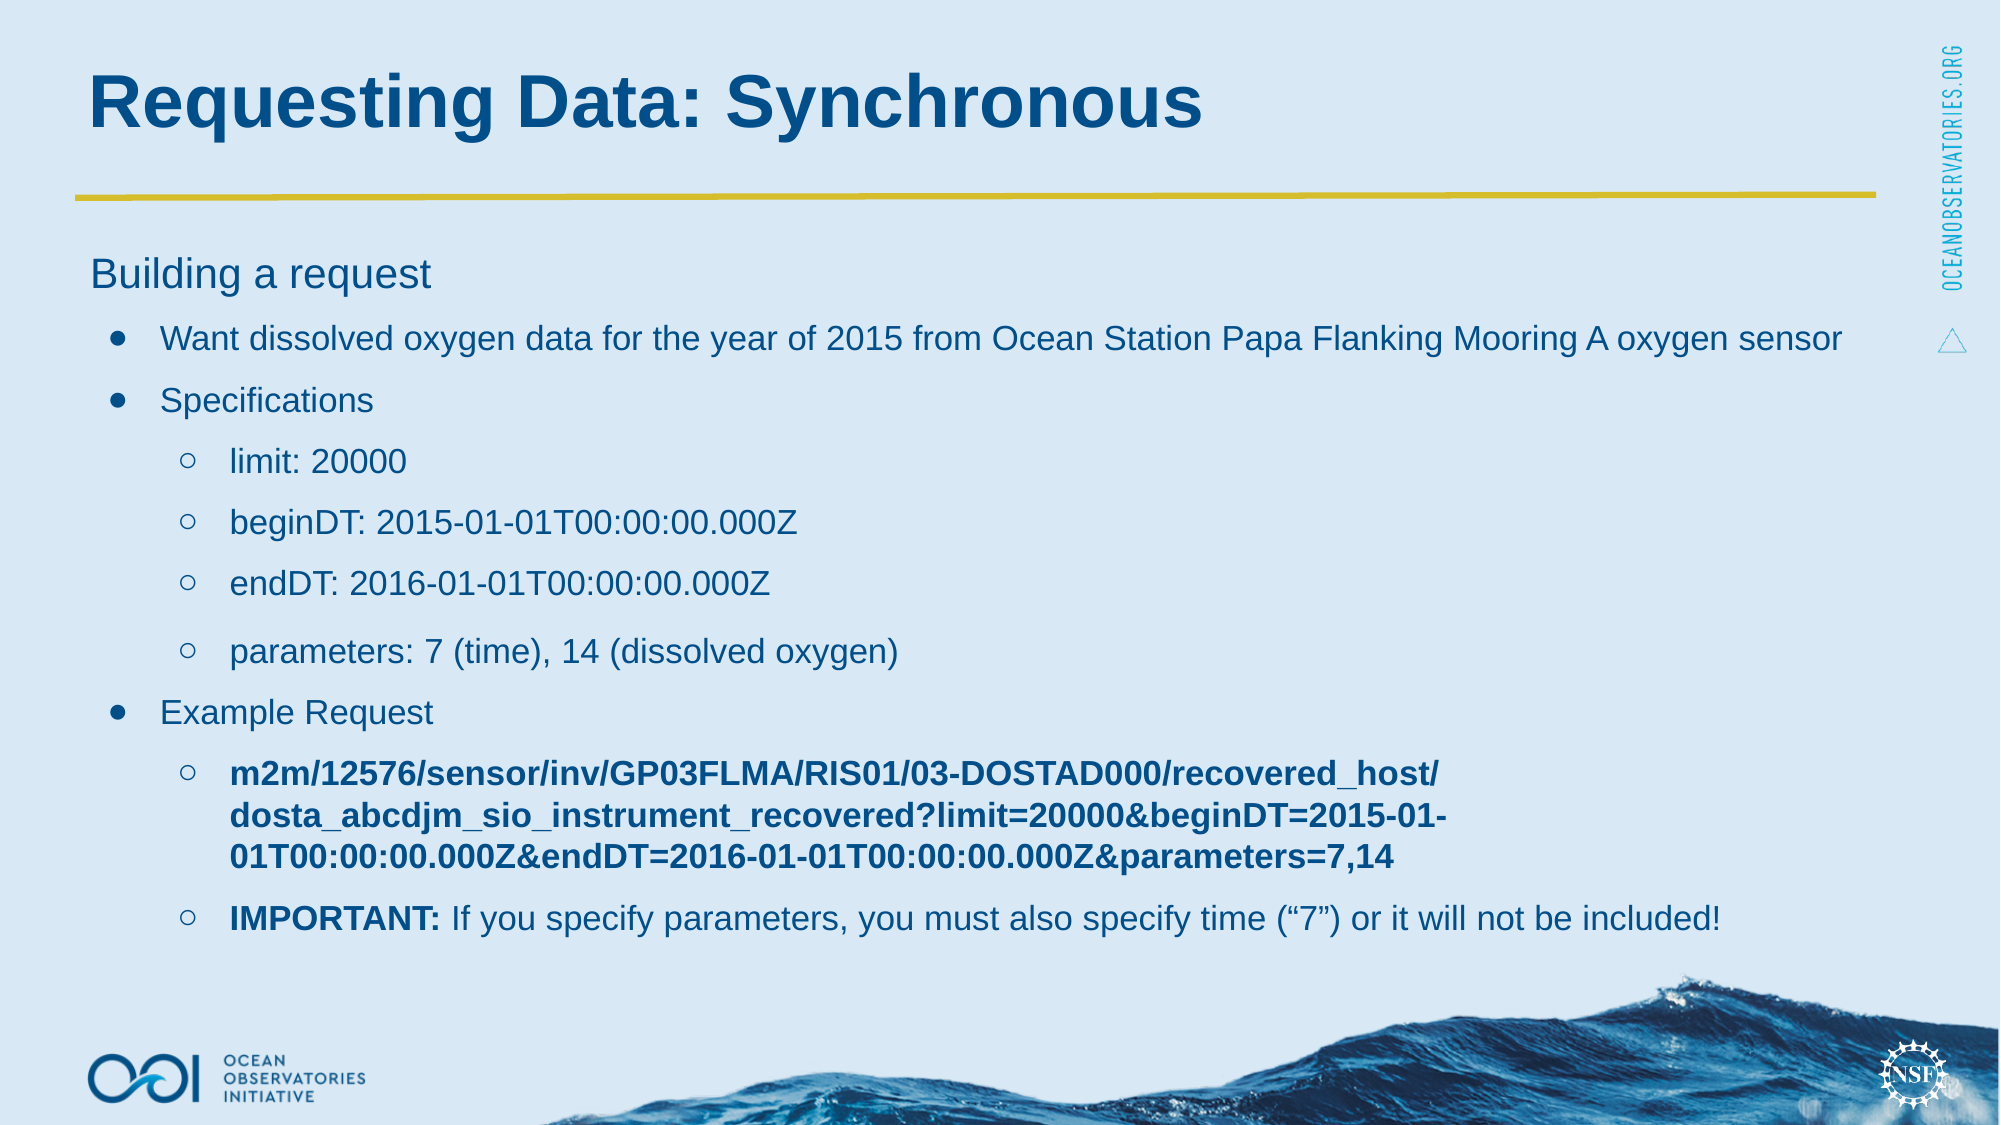

Requesting Data: Synchronous
Building a request
Want dissolved oxygen data for the year of 2015 from Ocean Station Papa Flanking Mooring A oxygen sensor
Specifications
limit: 20000
beginDT: 2015-01-01T00:00:00.000Z
endDT: 2016-01-01T00:00:00.000Z
parameters: 7 (time), 14 (dissolved oxygen)
Example Request
m2m/12576/sensor/inv/GP03FLMA/RIS01/03-DOSTAD000/recovered_host/dosta_abcdjm_sio_instrument_recovered?limit=20000&beginDT=2015-01-01T00:00:00.000Z&endDT=2016-01-01T00:00:00.000Z&parameters=7,14
IMPORTANT: If you specify parameters, you must also specify time (“7”) or it will not be included!